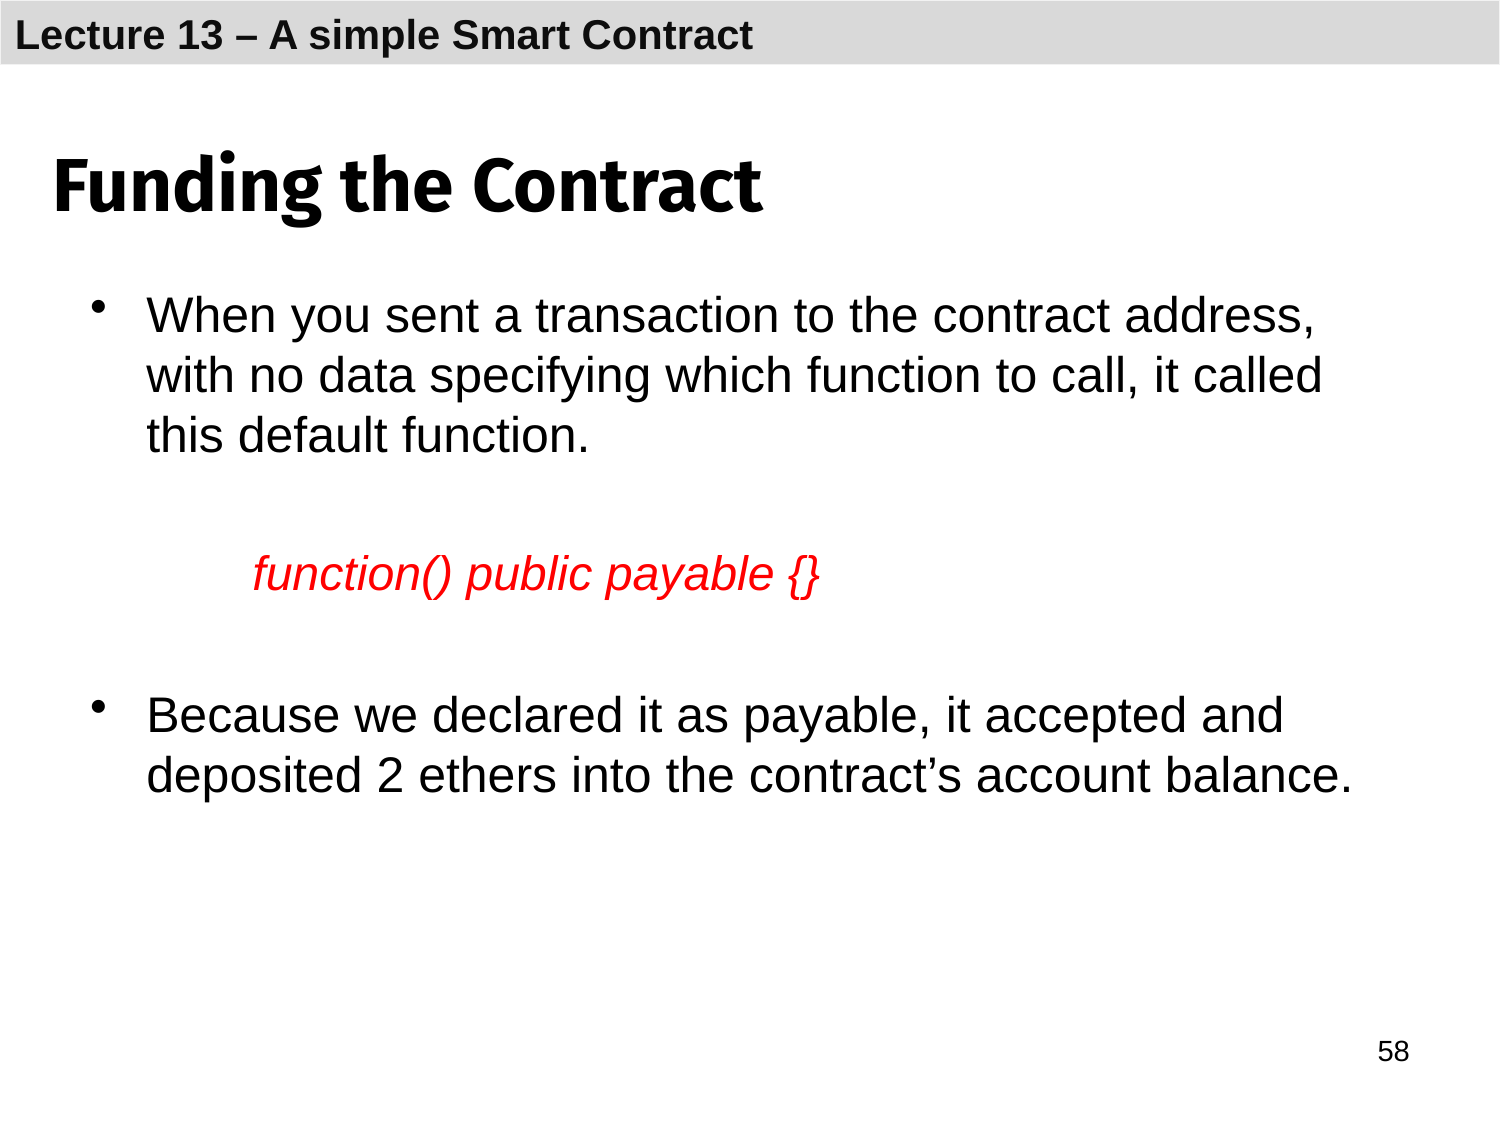

# Funding the Contract
When you sent a transaction to the contract address, with no data specifying which function to call, it called this default function.

Because we declared it as payable, it accepted and deposited 2 ethers into the contract’s account balance.

function() public payable {}
58